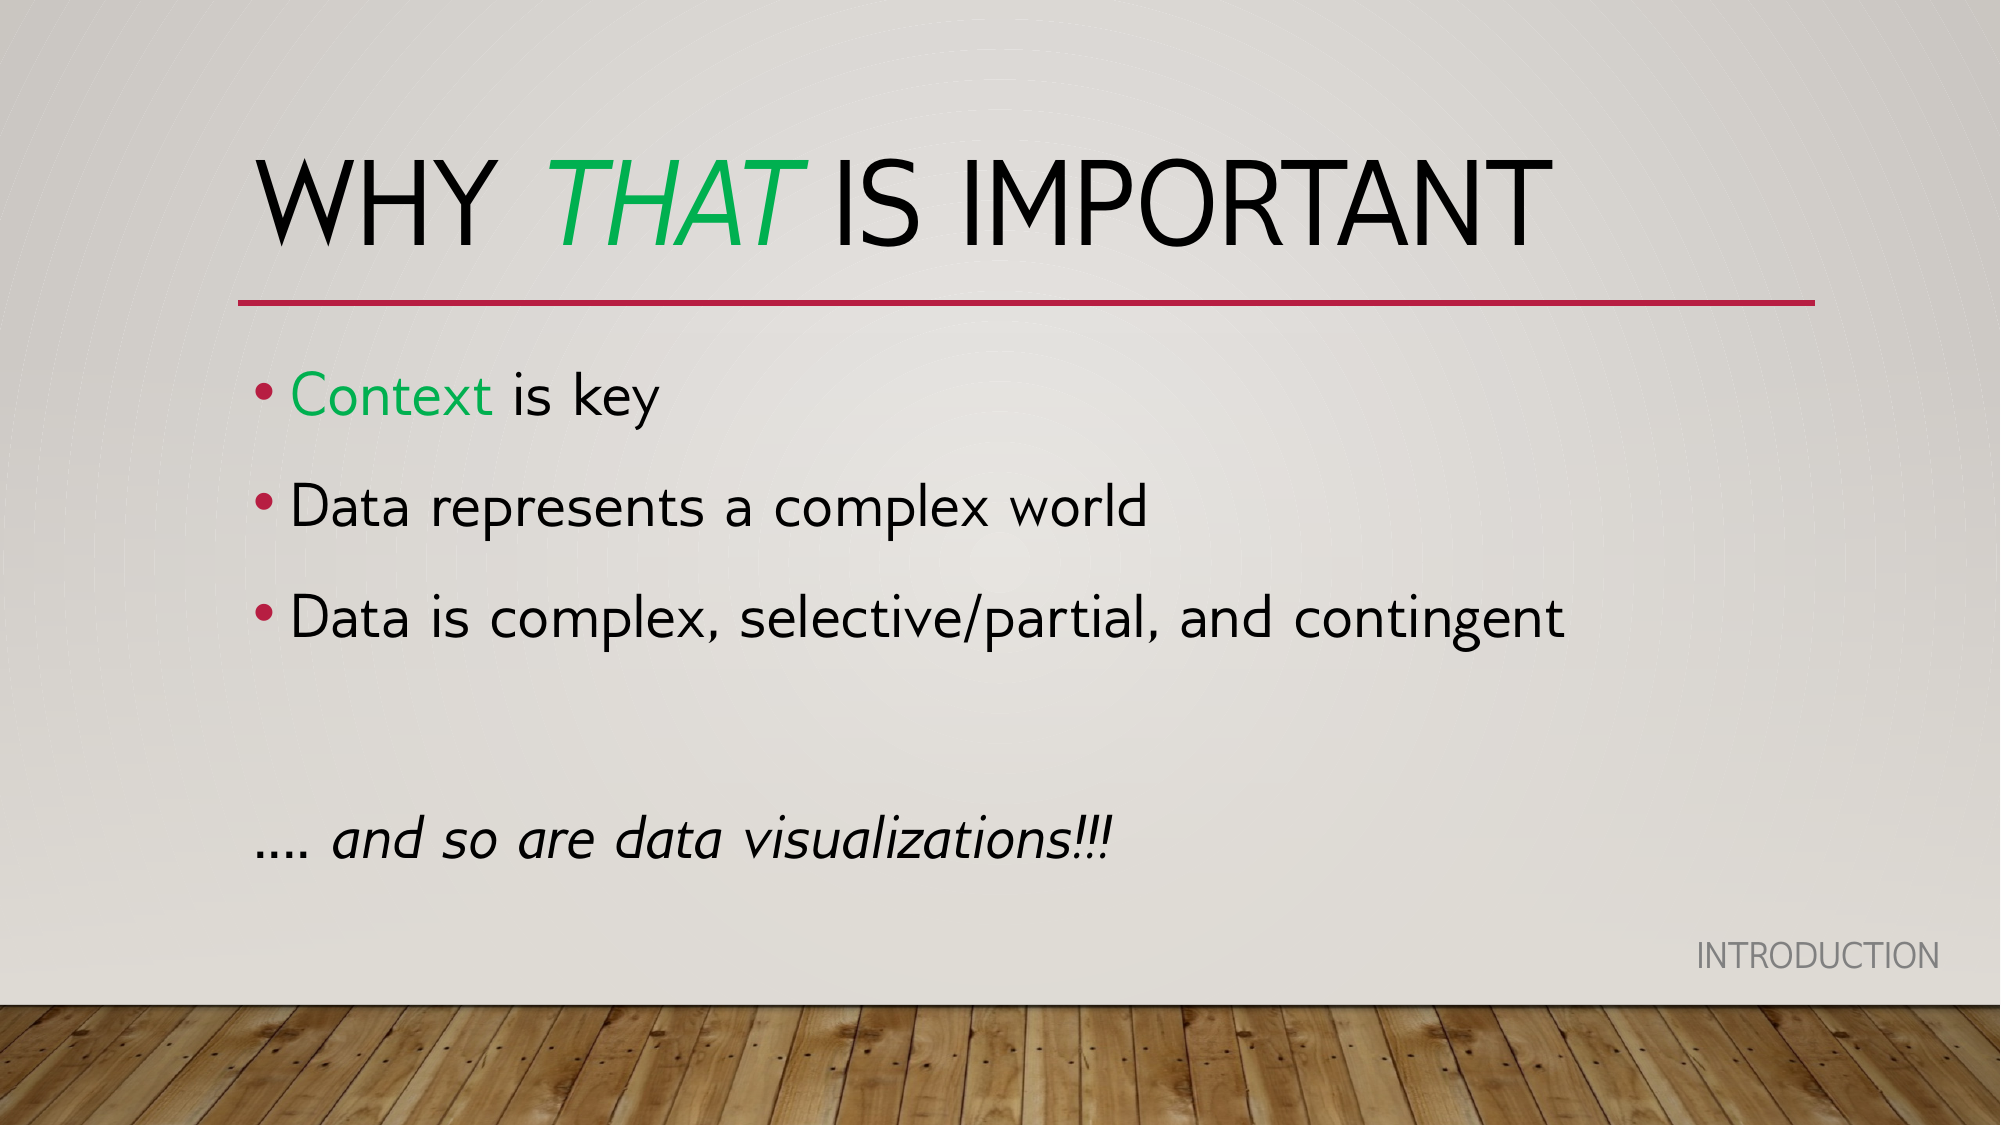

# Why THAT is important
Context is key
Data represents a complex world
Data is complex, selective/partial, and contingent

.... and so are data visualizations!!!

INTRODUCTION